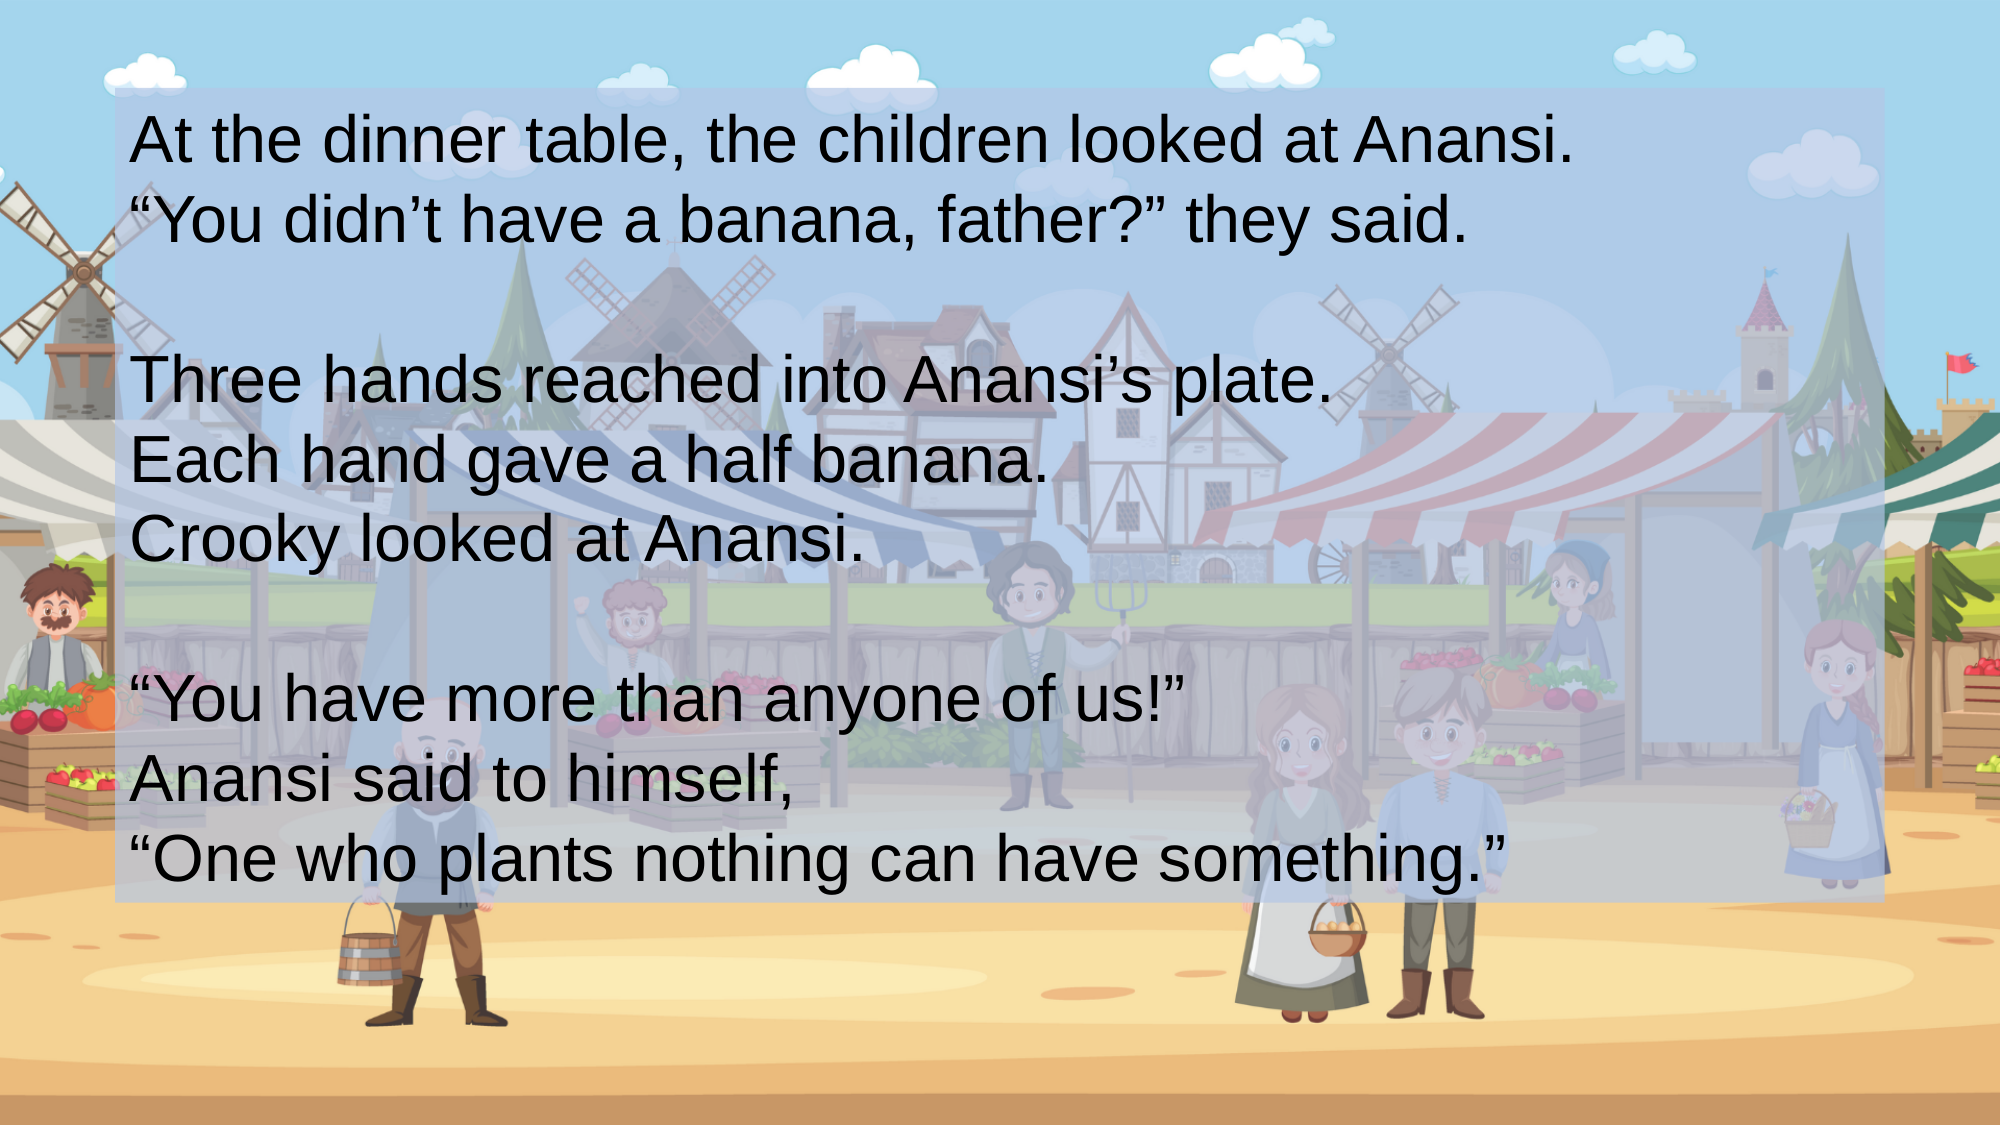

At the dinner table, the children looked at Anansi.
“You didn’t have a banana, father?” they said.

Three hands reached into Anansi’s plate.
Each hand gave a half banana.
Crooky looked at Anansi.

“You have more than anyone of us!”
Anansi said to himself,
“One who plants nothing can have something.”